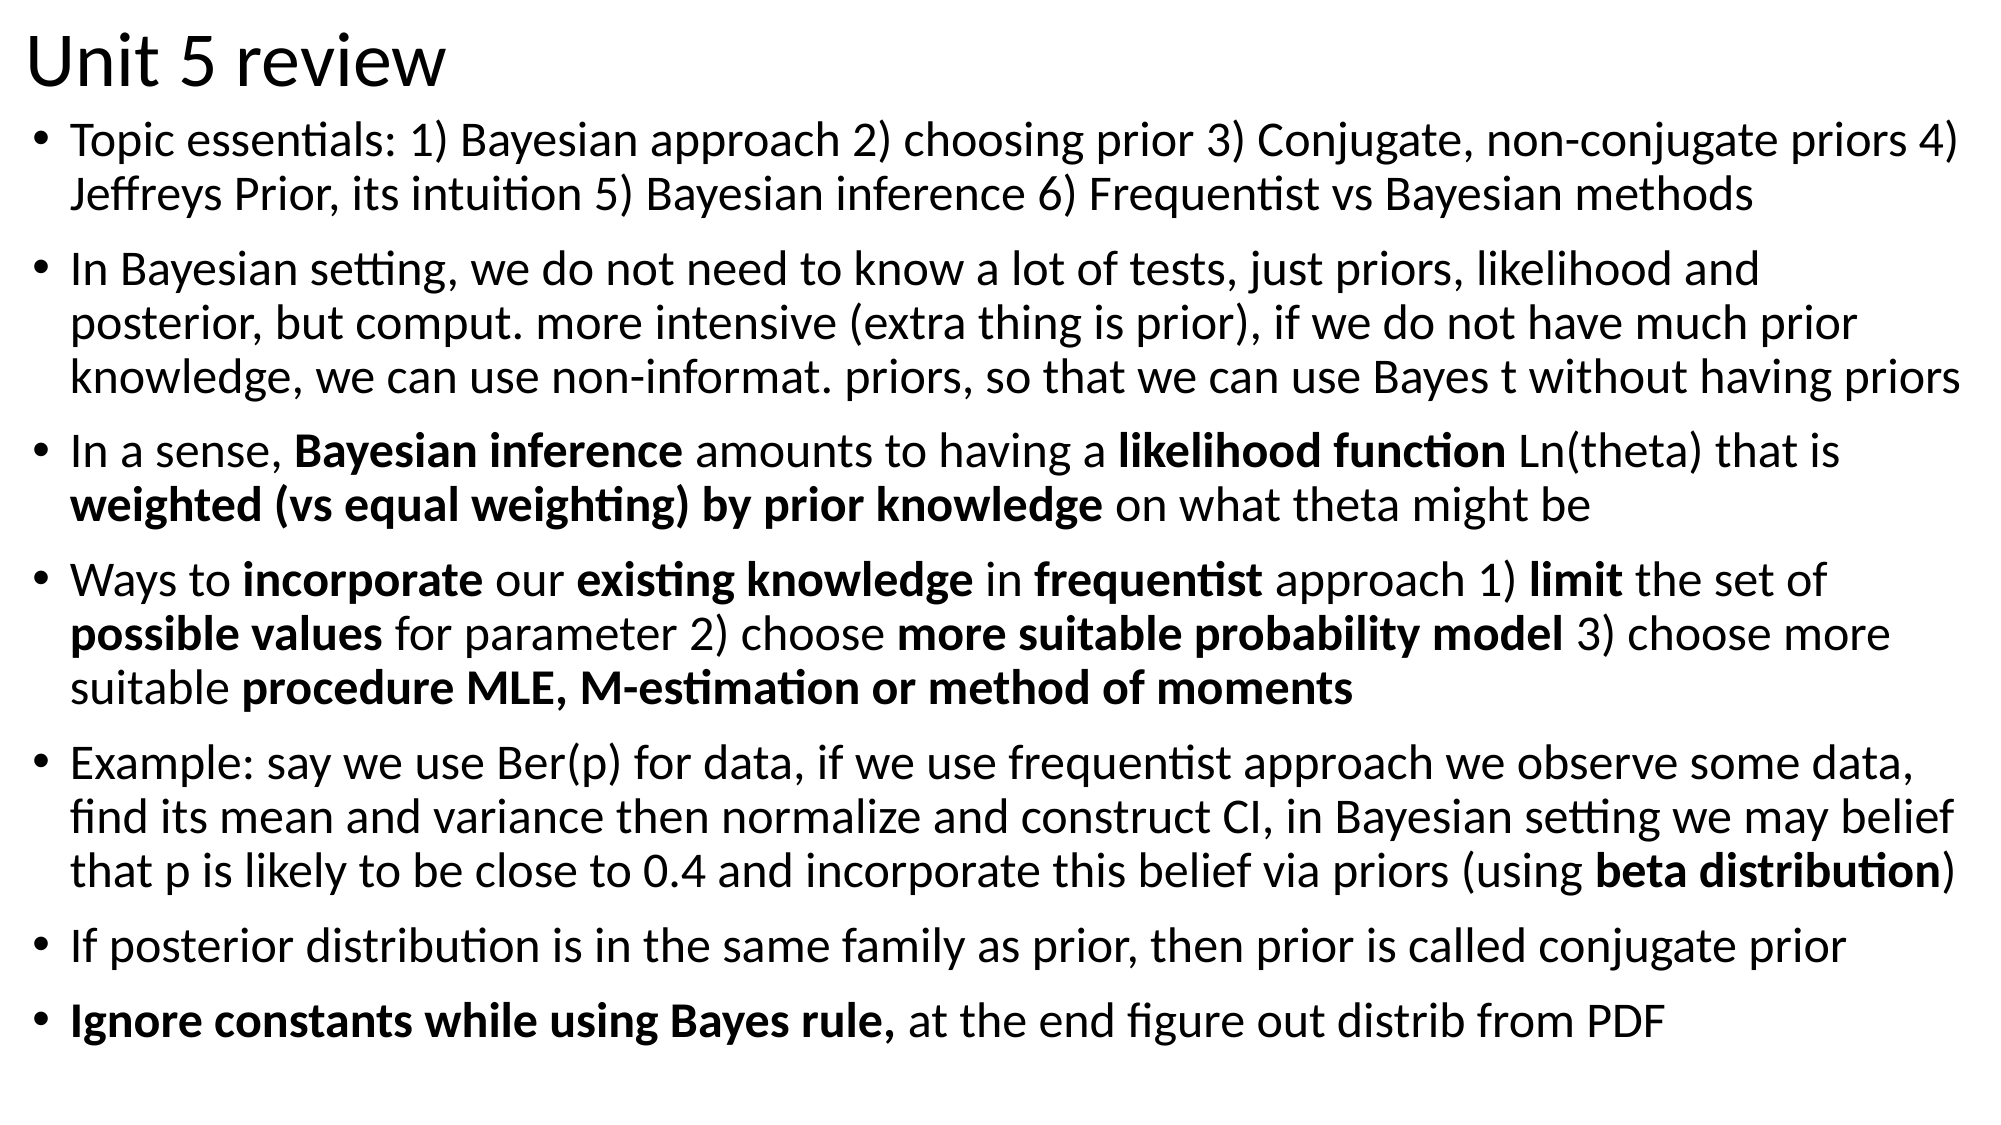

# Unit 5 review
Topic essentials: 1) Bayesian approach 2) choosing prior 3) Conjugate, non-conjugate priors 4) Jeffreys Prior, its intuition 5) Bayesian inference 6) Frequentist vs Bayesian methods
In Bayesian setting, we do not need to know a lot of tests, just priors, likelihood and posterior, but comput. more intensive (extra thing is prior), if we do not have much prior knowledge, we can use non-informat. priors, so that we can use Bayes t without having priors
In a sense, Bayesian inference amounts to having a likelihood function Ln(theta) that is weighted (vs equal weighting) by prior knowledge on what theta might be
Ways to incorporate our existing knowledge in frequentist approach 1) limit the set of possible values for parameter 2) choose more suitable probability model 3) choose more suitable procedure MLE, M-estimation or method of moments
Example: say we use Ber(p) for data, if we use frequentist approach we observe some data, find its mean and variance then normalize and construct CI, in Bayesian setting we may belief that p is likely to be close to 0.4 and incorporate this belief via priors (using beta distribution)
If posterior distribution is in the same family as prior, then prior is called conjugate prior
Ignore constants while using Bayes rule, at the end figure out distrib from PDF